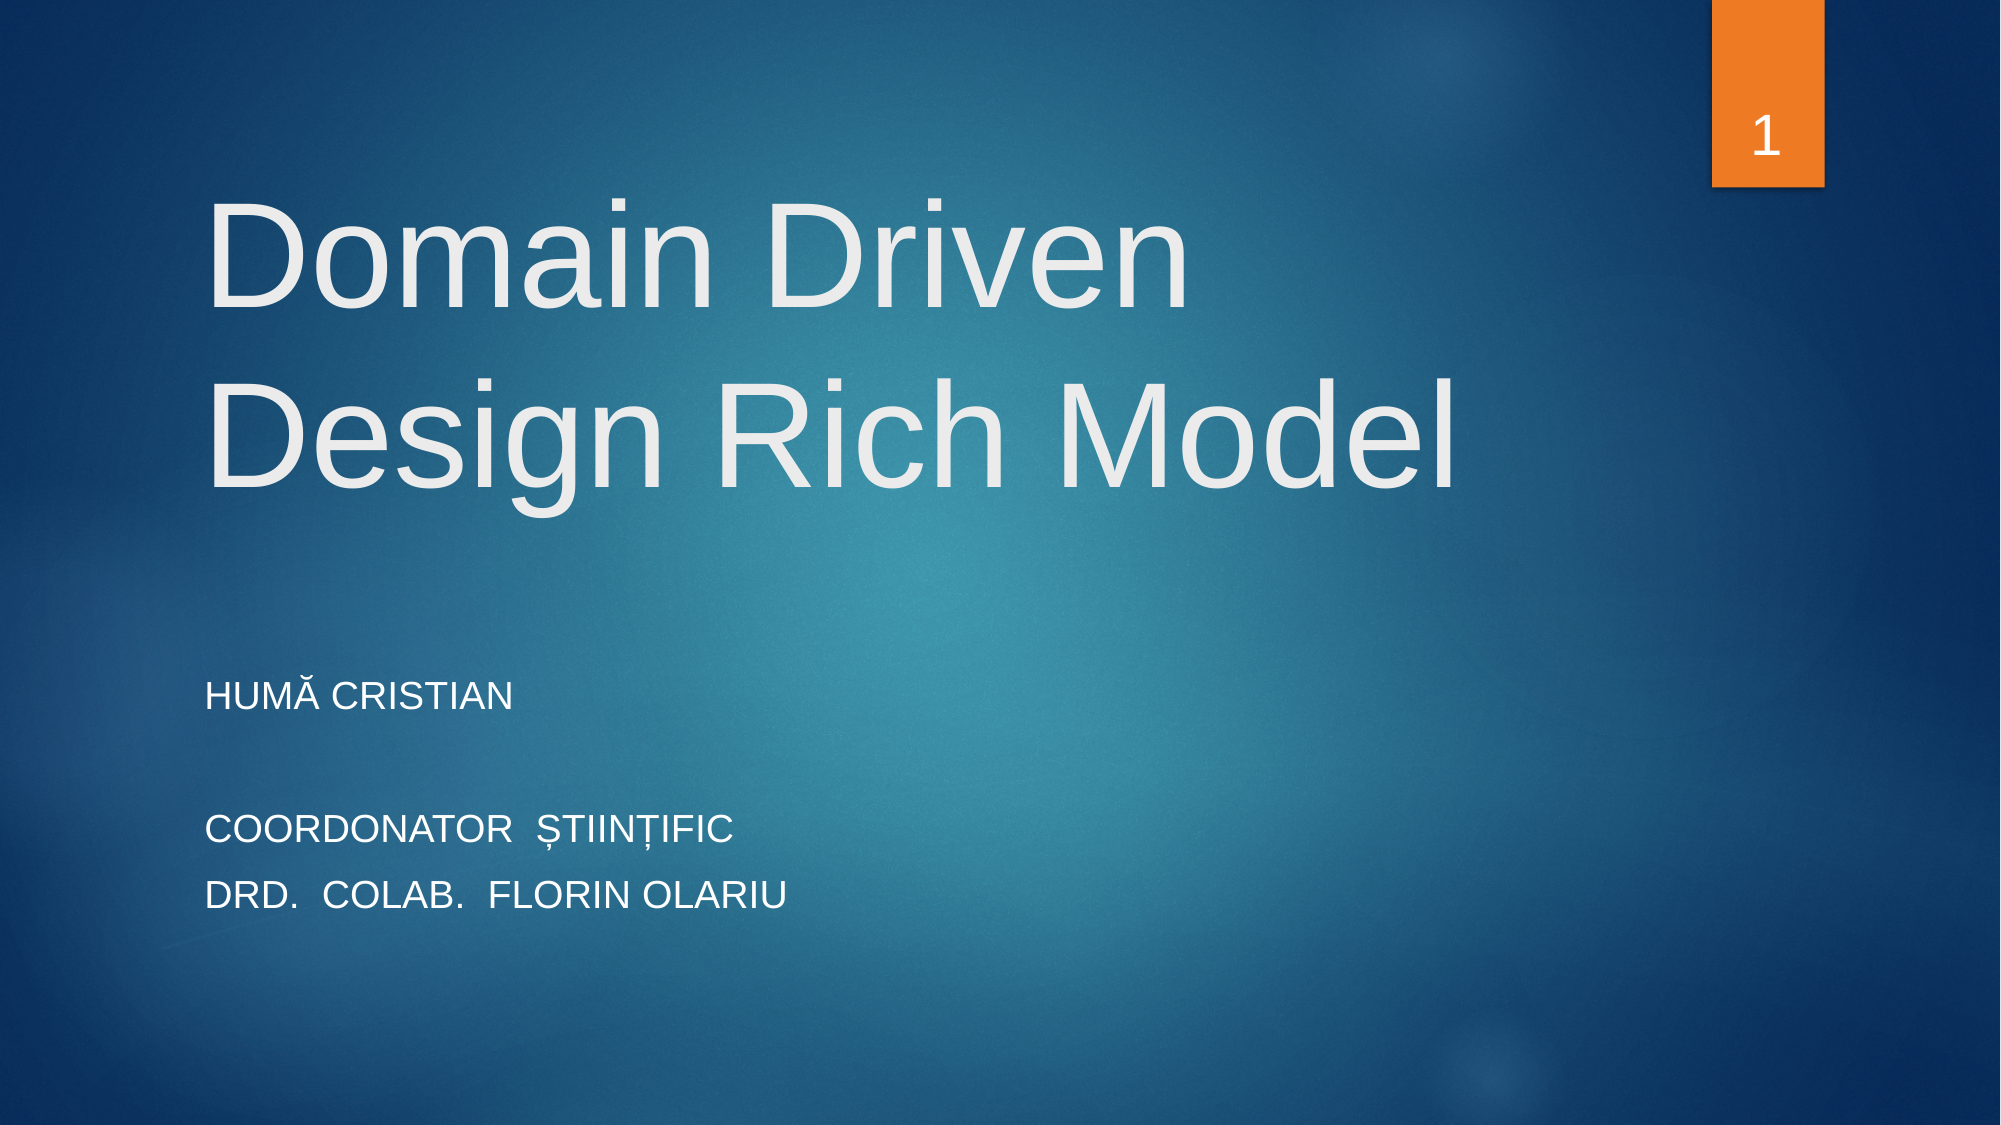

1
# Domain Driven Design Rich Model
HumĂ Cristian

Coordonator  științific
Drd.  Colab.  Florin Olariu